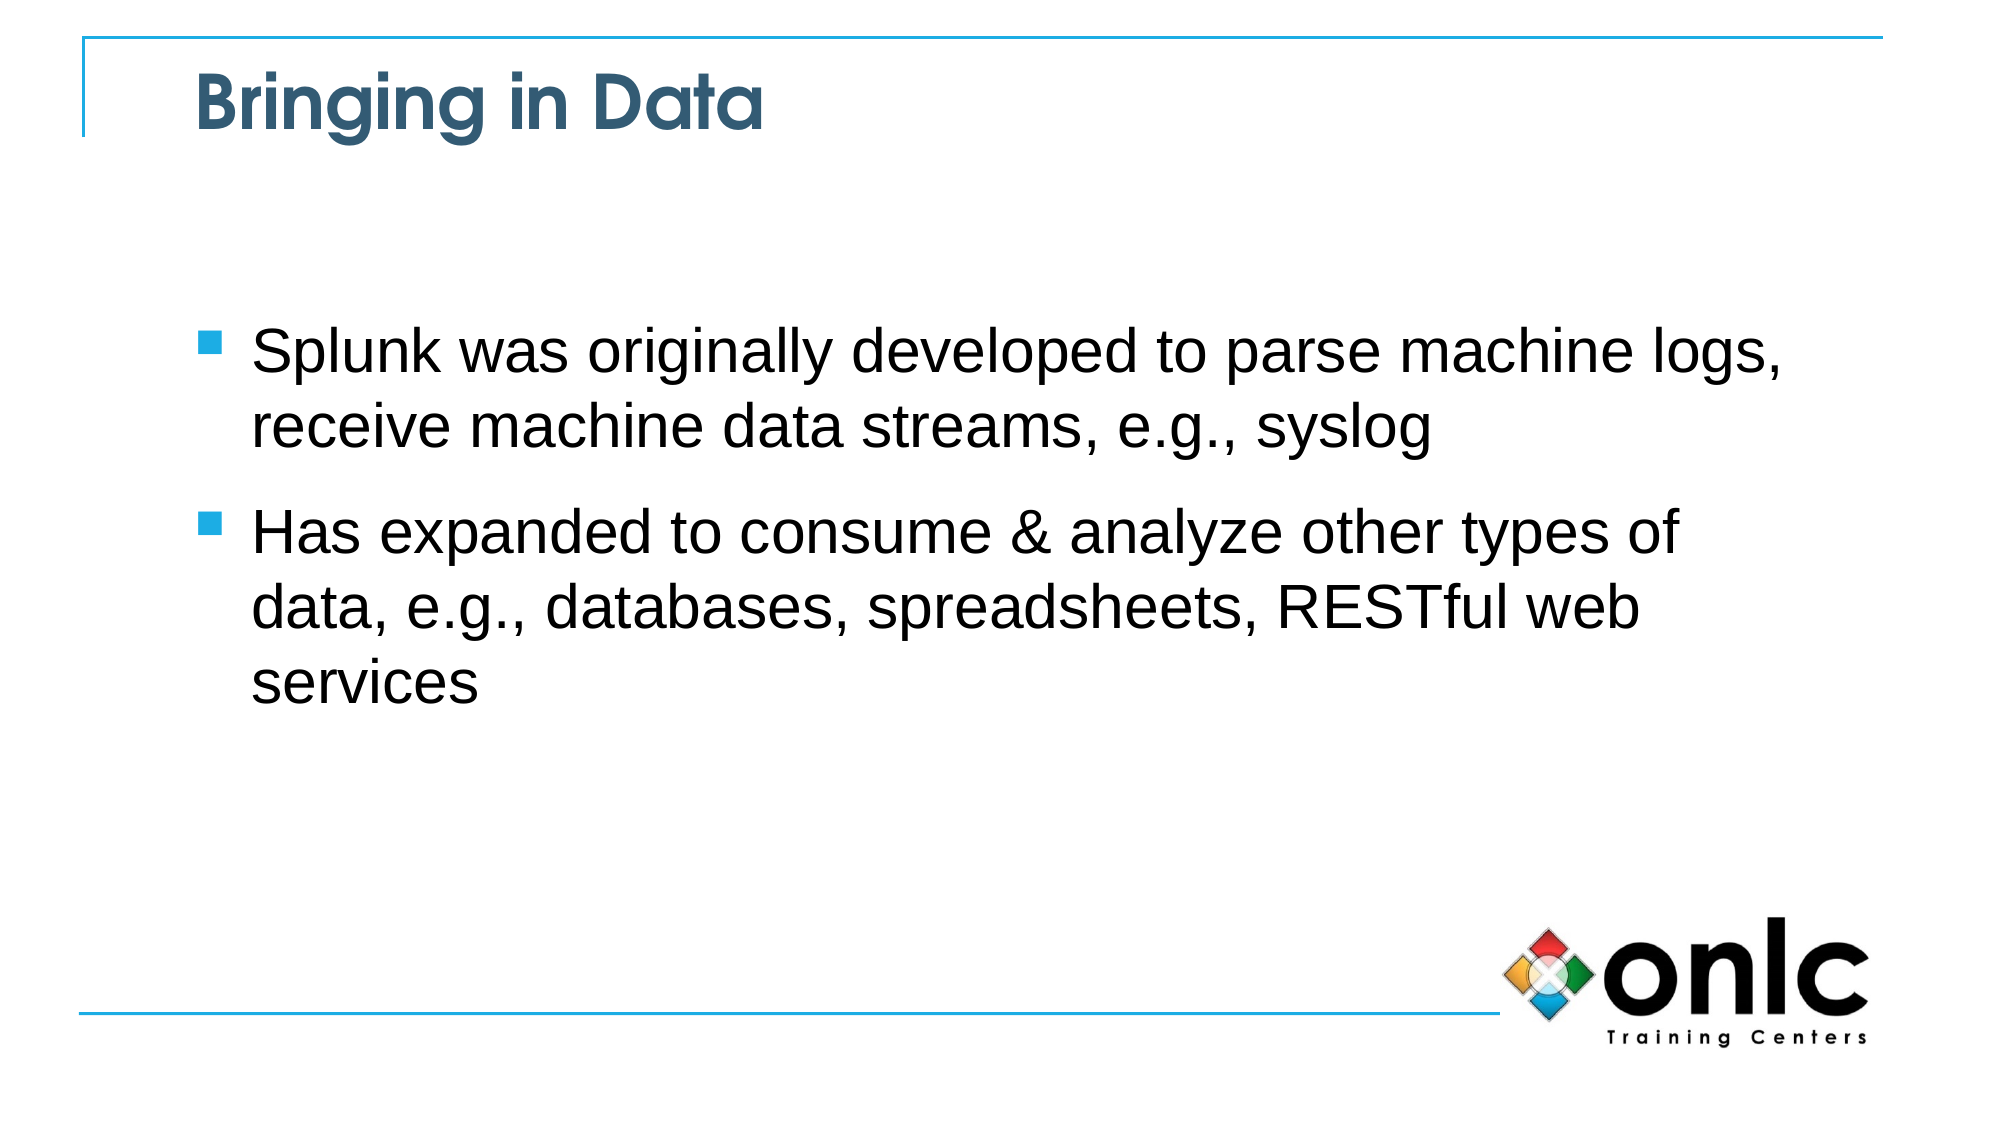

# Bringing in Data
Splunk was originally developed to parse machine logs, receive machine data streams, e.g., syslog
Has expanded to consume & analyze other types of data, e.g., databases, spreadsheets, RESTful web services